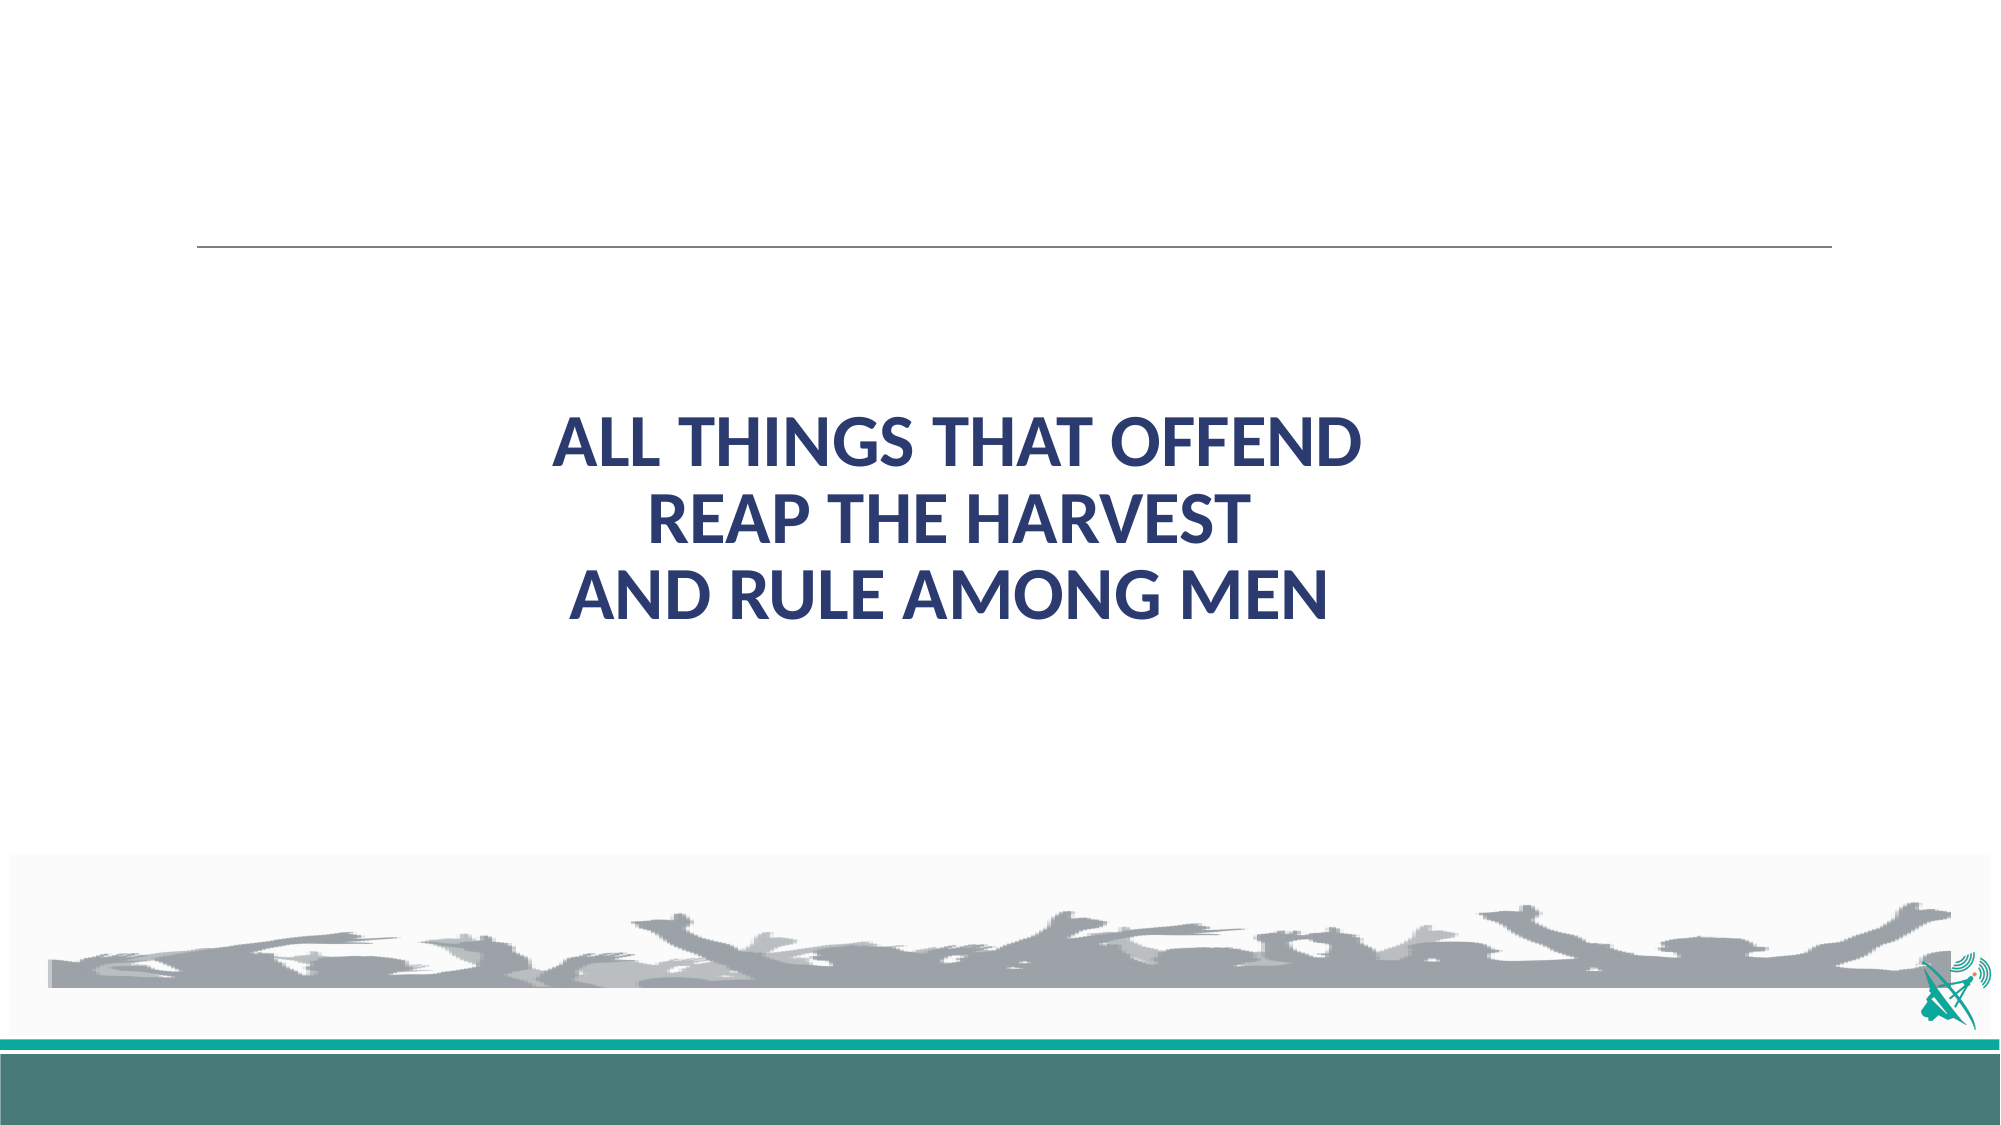

# ALL THINGS THAT OFFEND REAP THE HARVEST AND RULE AMONG MEN